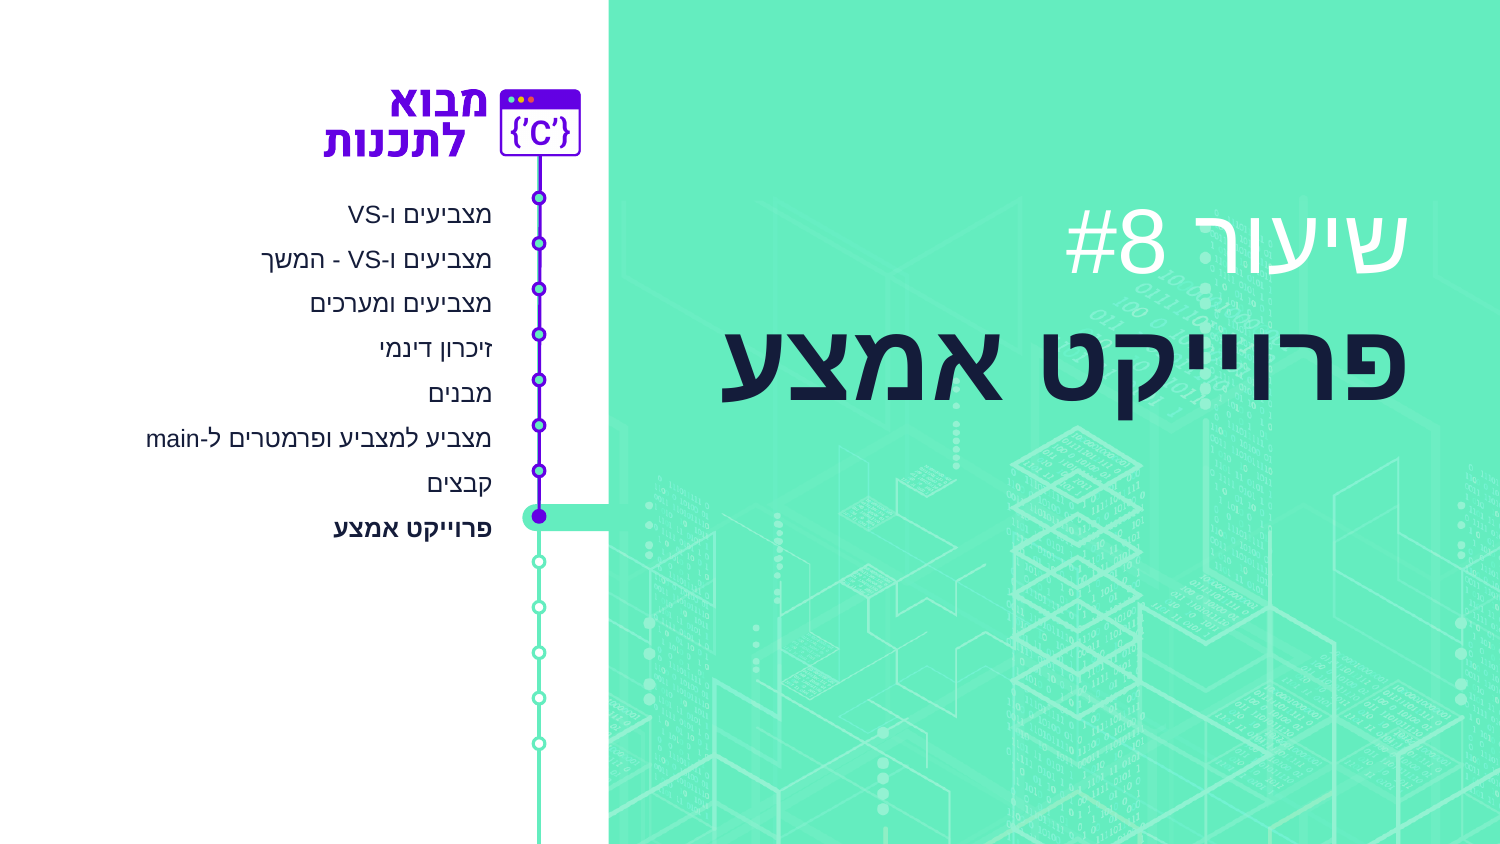

מצביעים ו-VS
מצביעים ו-VS - המשך
מצביעים ומערכים
זיכרון דינמי
מבנים
מצביע למצביע ופרמטרים ל-main
קבצים
פרוייקט אמצע

# שיעור #8
פרוייקט אמצע